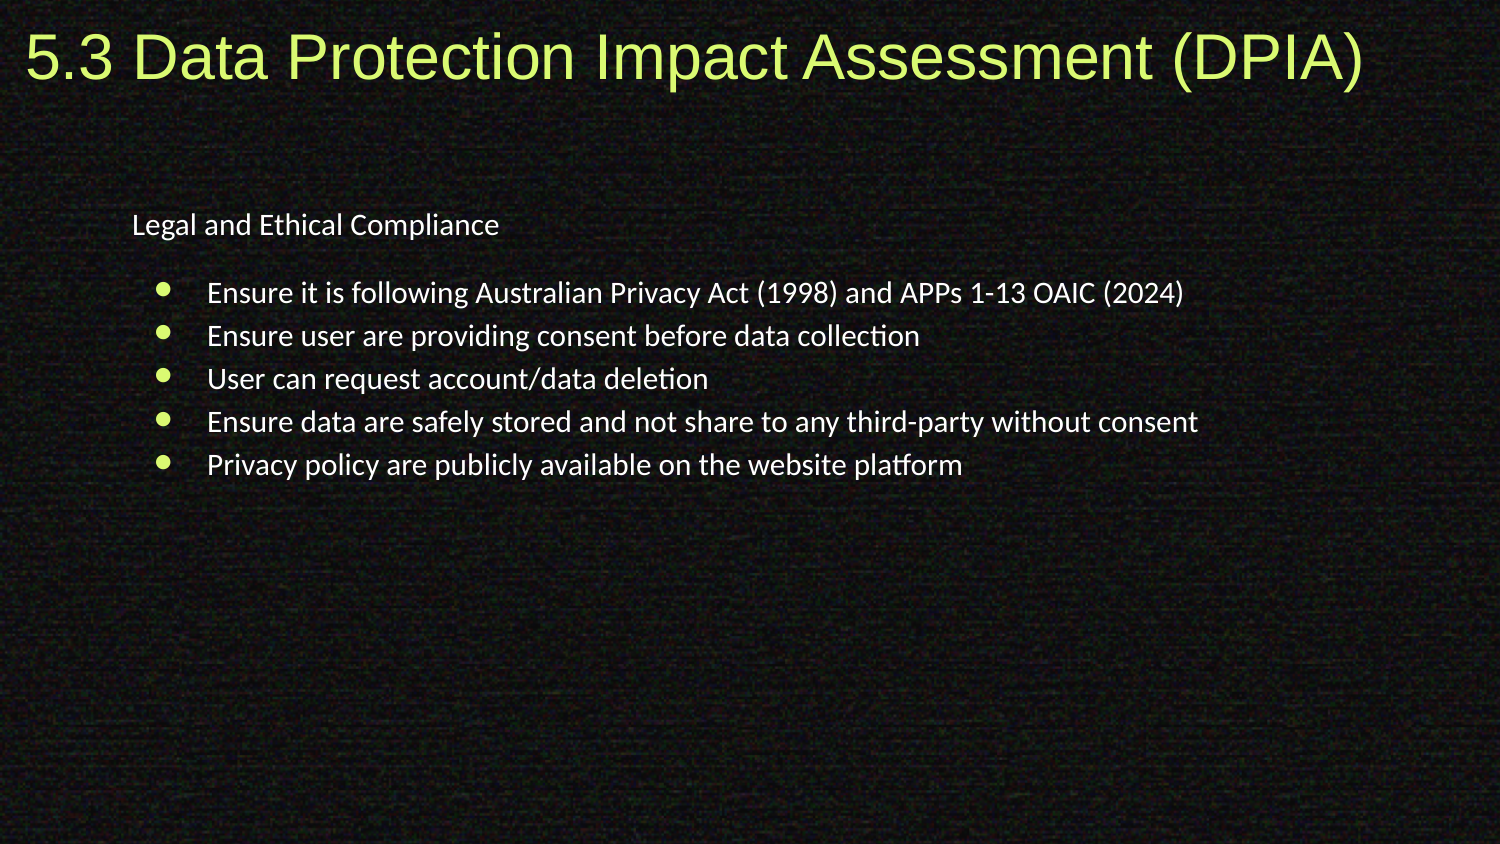

# 5.3 Data Protection Impact Assessment (DPIA)
Legal and Ethical Compliance
Ensure it is following Australian Privacy Act (1998) and APPs 1-13 OAIC (2024)
Ensure user are providing consent before data collection
User can request account/data deletion
Ensure data are safely stored and not share to any third-party without consent
Privacy policy are publicly available on the website platform